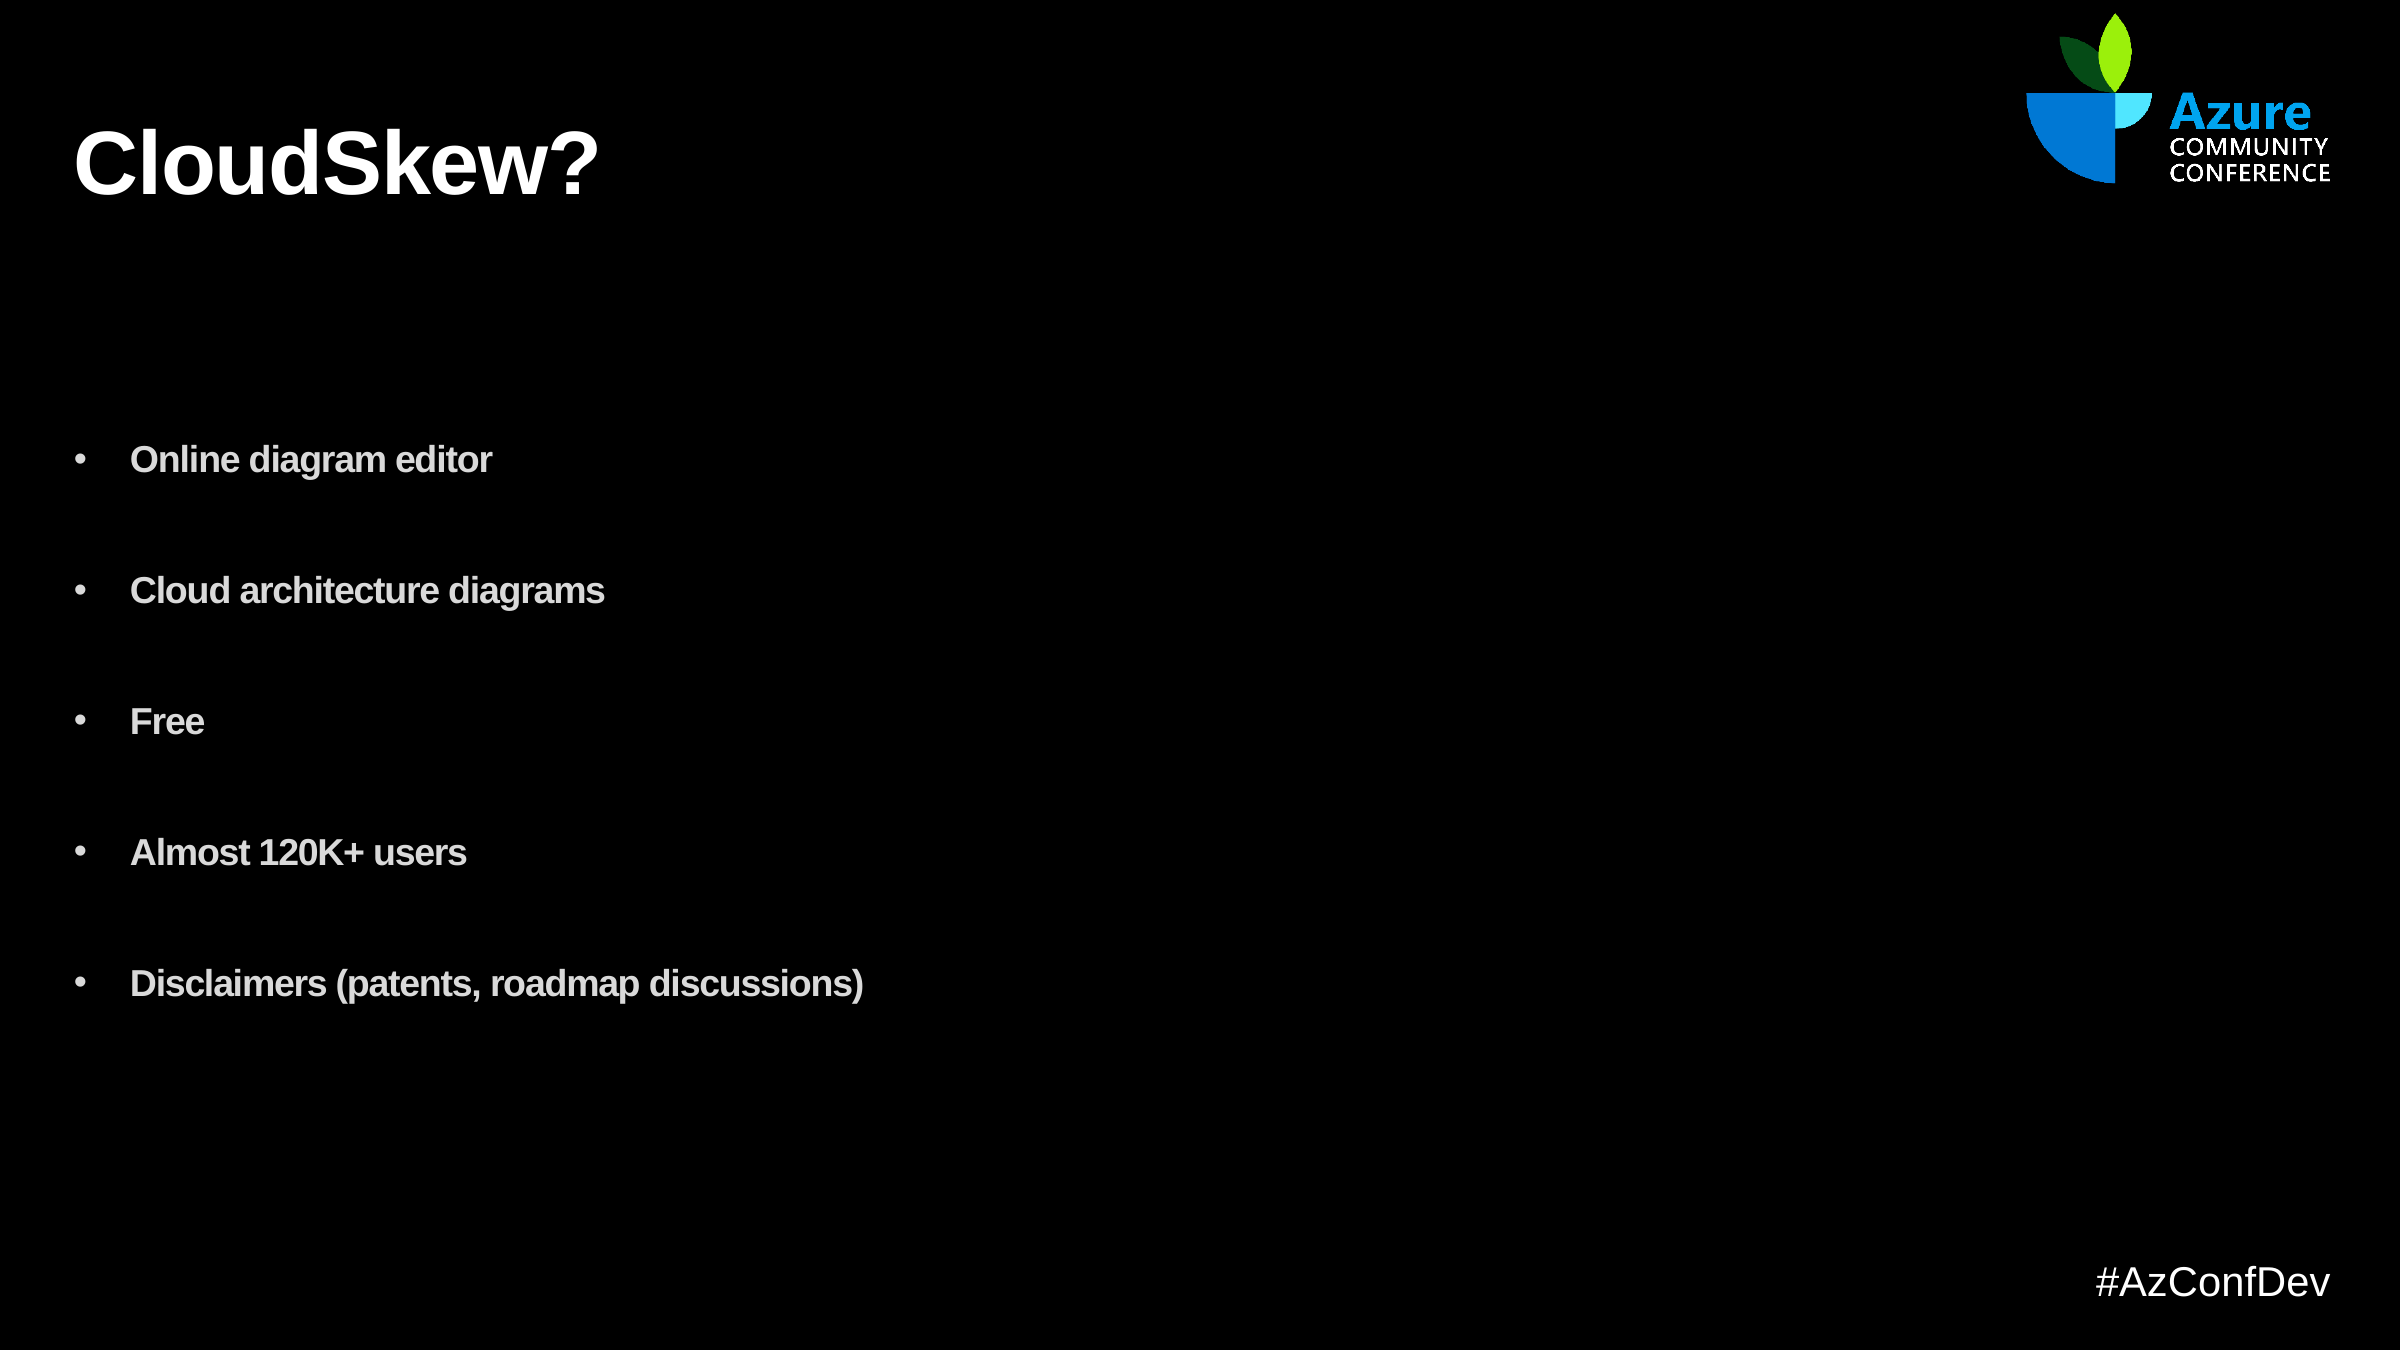

# CloudSkew?
Online diagram editor

Cloud architecture diagrams

Free

Almost 120K+ users

Disclaimers (patents, roadmap discussions)